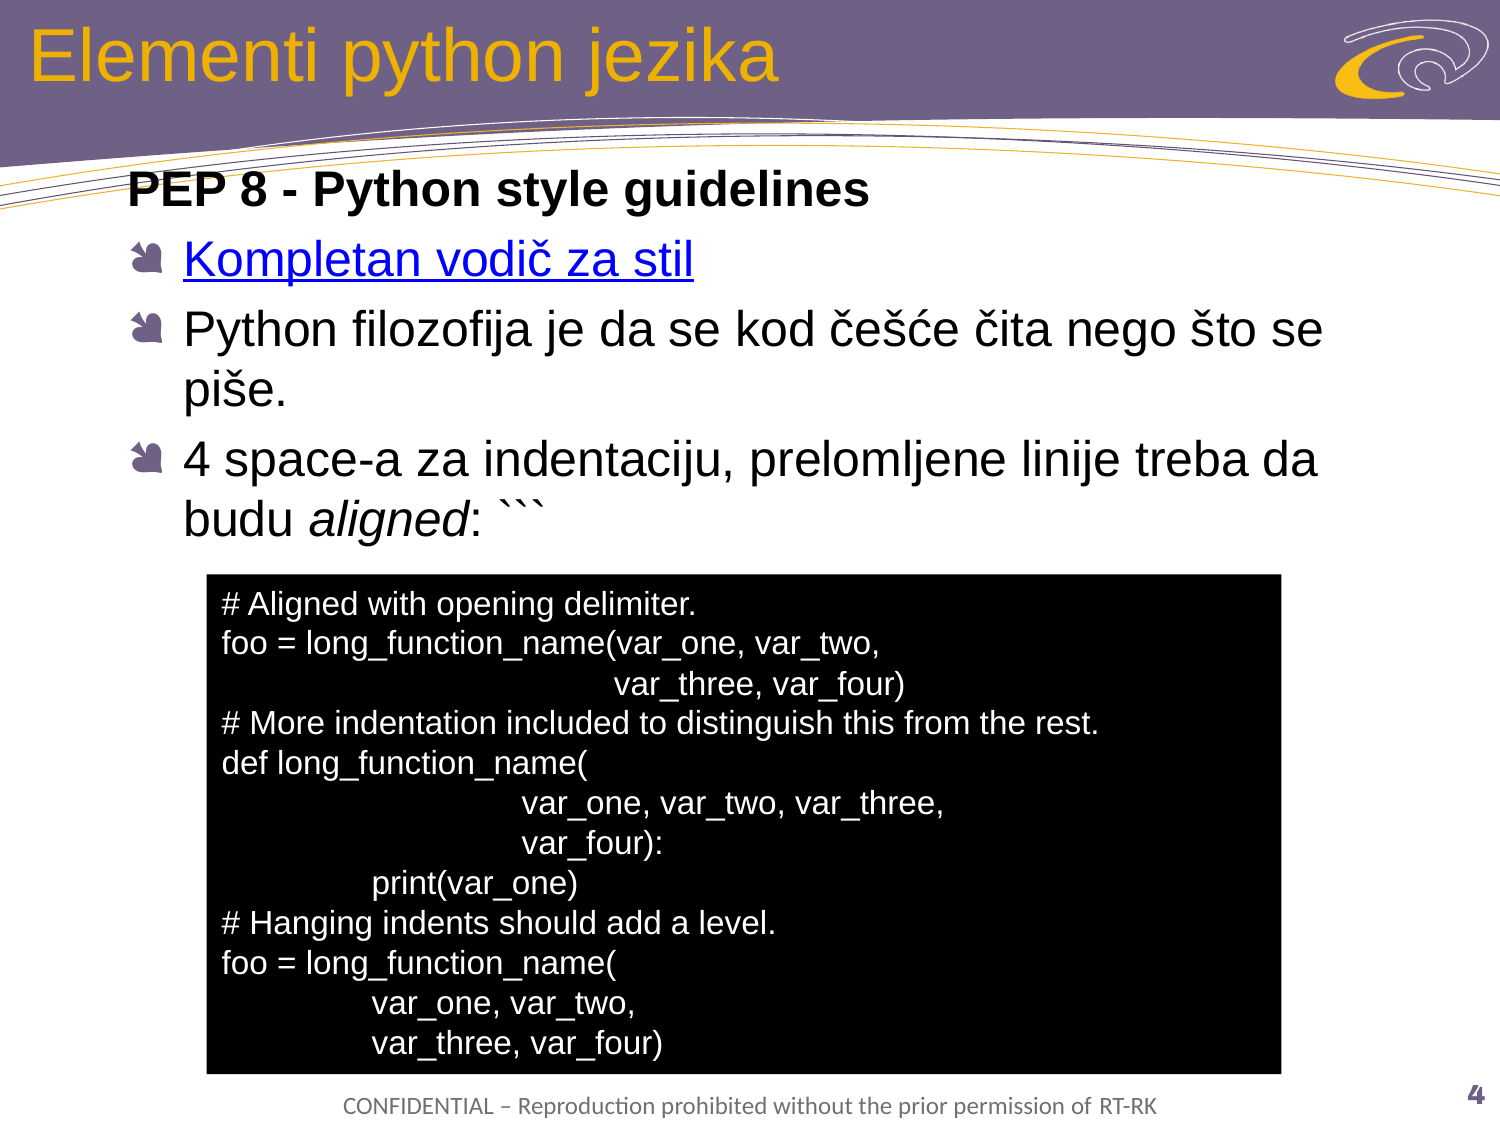

# Elementi python jezika
PEP 8 - Python style guidelines
Kompletan vodič za stil
Python filozofija je da se kod češće čita nego što se piše.
4 space-a za indentaciju, prelomljene linije treba da budu aligned: ```

# Aligned with opening delimiter.
foo = long_function_name(var_one, var_two,
		          var_three, var_four)
# More indentation included to distinguish this from the rest.
def long_function_name(
		var_one, var_two, var_three,
		var_four):
	print(var_one)
# Hanging indents should add a level.
foo = long_function_name(
	var_one, var_two,
	var_three, var_four)